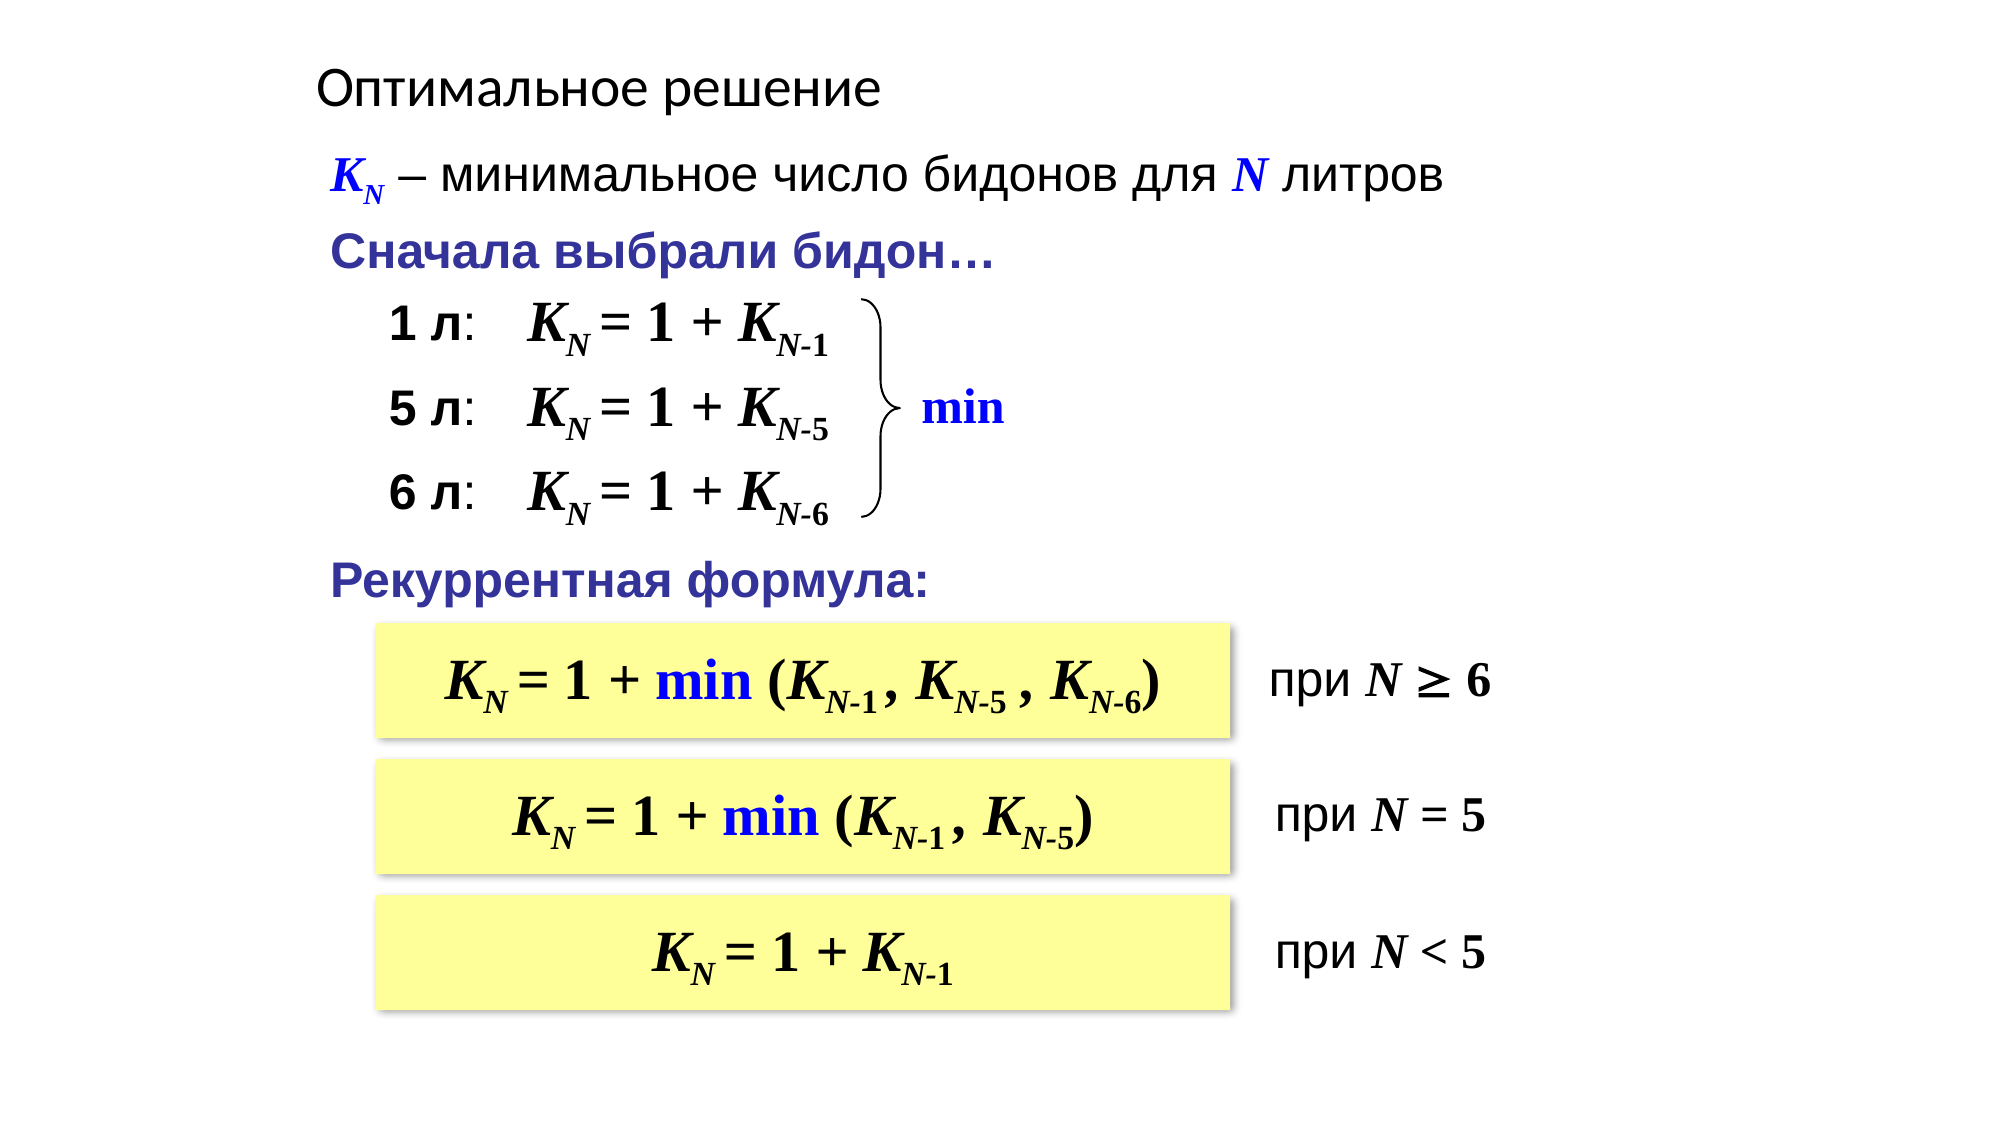

Оптимальное решение
KN – минимальное число бидонов для N литров
Сначала выбрали бидон…
KN = 1 + KN-1
1 л:

KN = 1 + KN-5
min
5 л:
KN = 1 + KN-6
6 л:
Рекуррентная формула:
KN = 1 + min (KN-1 , KN-5 , KN-6)
при N ≥ 6
KN = 1 + min (KN-1 , KN-5)
при N = 5
KN = 1 + KN-1
при N < 5